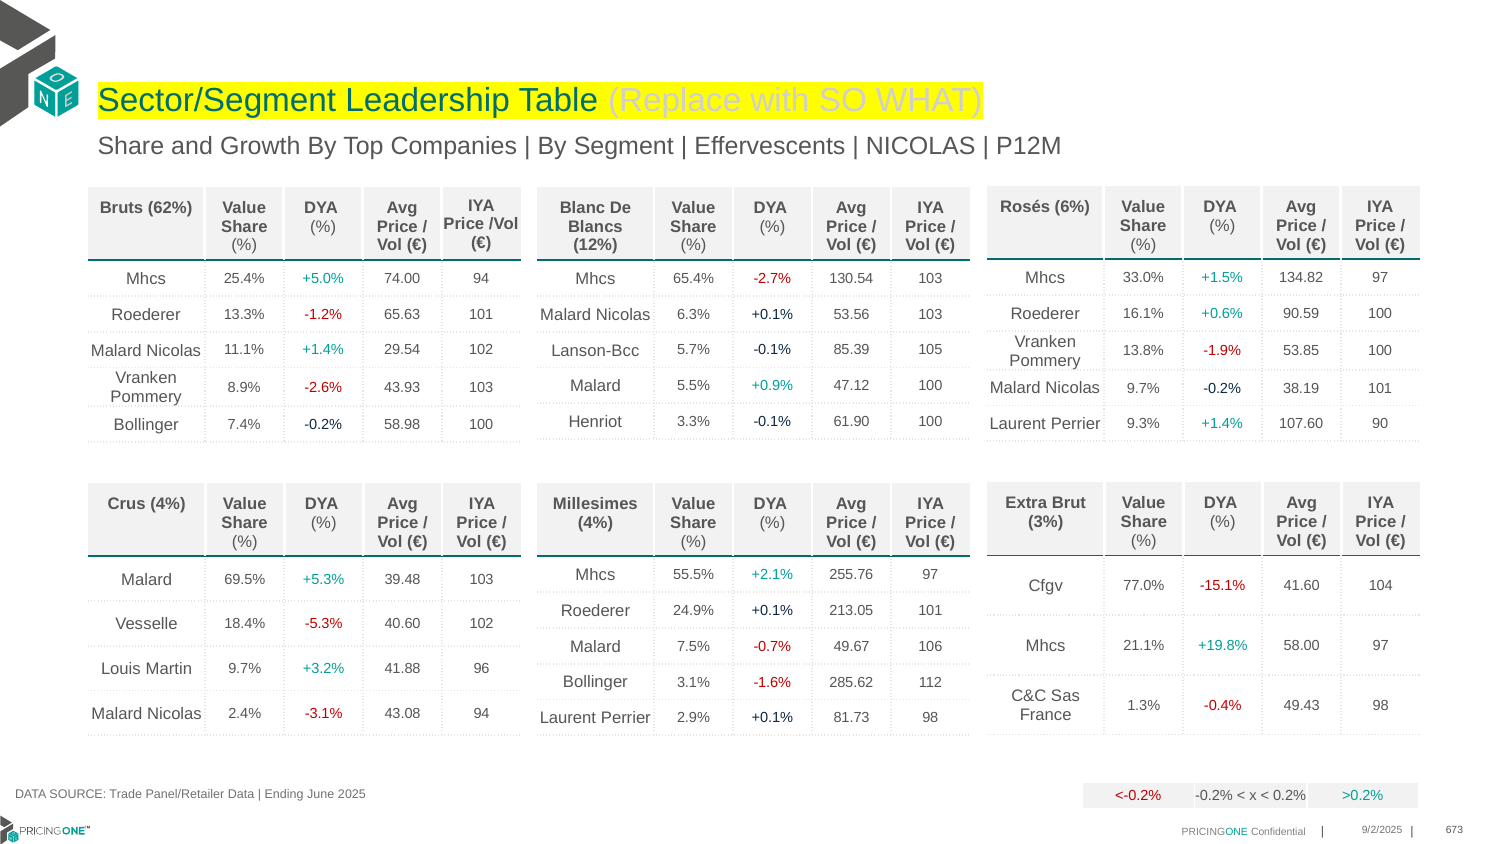

# Sector/Segment Leadership Table (Replace with SO WHAT)
Share and Growth By Top Companies | By Segment | Effervescents | NICOLAS | P12M
| Rosés (6%) | Value Share (%) | DYA (%) | Avg Price /Vol (€) | IYA Price /Vol (€) |
| --- | --- | --- | --- | --- |
| Mhcs | 33.0% | +1.5% | 134.82 | 97 |
| Roederer | 16.1% | +0.6% | 90.59 | 100 |
| Vranken Pommery | 13.8% | -1.9% | 53.85 | 100 |
| Malard Nicolas | 9.7% | -0.2% | 38.19 | 101 |
| Laurent Perrier | 9.3% | +1.4% | 107.60 | 90 |
| Bruts (62%) | Value Share (%) | DYA (%) | Avg Price /Vol (€) | IYA Price /Vol (€) |
| --- | --- | --- | --- | --- |
| Mhcs | 25.4% | +5.0% | 74.00 | 94 |
| Roederer | 13.3% | -1.2% | 65.63 | 101 |
| Malard Nicolas | 11.1% | +1.4% | 29.54 | 102 |
| Vranken Pommery | 8.9% | -2.6% | 43.93 | 103 |
| Bollinger | 7.4% | -0.2% | 58.98 | 100 |
| Blanc De Blancs (12%) | Value Share (%) | DYA (%) | Avg Price /Vol (€) | IYA Price /Vol (€) |
| --- | --- | --- | --- | --- |
| Mhcs | 65.4% | -2.7% | 130.54 | 103 |
| Malard Nicolas | 6.3% | +0.1% | 53.56 | 103 |
| Lanson-Bcc | 5.7% | -0.1% | 85.39 | 105 |
| Malard | 5.5% | +0.9% | 47.12 | 100 |
| Henriot | 3.3% | -0.1% | 61.90 | 100 |
| Extra Brut (3%) | Value Share (%) | DYA (%) | Avg Price /Vol (€) | IYA Price /Vol (€) |
| --- | --- | --- | --- | --- |
| Cfgv | 77.0% | -15.1% | 41.60 | 104 |
| Mhcs | 21.1% | +19.8% | 58.00 | 97 |
| C&C Sas France | 1.3% | -0.4% | 49.43 | 98 |
| Crus (4%) | Value Share (%) | DYA (%) | Avg Price /Vol (€) | IYA Price /Vol (€) |
| --- | --- | --- | --- | --- |
| Malard | 69.5% | +5.3% | 39.48 | 103 |
| Vesselle | 18.4% | -5.3% | 40.60 | 102 |
| Louis Martin | 9.7% | +3.2% | 41.88 | 96 |
| Malard Nicolas | 2.4% | -3.1% | 43.08 | 94 |
| Millesimes (4%) | Value Share (%) | DYA (%) | Avg Price /Vol (€) | IYA Price /Vol (€) |
| --- | --- | --- | --- | --- |
| Mhcs | 55.5% | +2.1% | 255.76 | 97 |
| Roederer | 24.9% | +0.1% | 213.05 | 101 |
| Malard | 7.5% | -0.7% | 49.67 | 106 |
| Bollinger | 3.1% | -1.6% | 285.62 | 112 |
| Laurent Perrier | 2.9% | +0.1% | 81.73 | 98 |
DATA SOURCE: Trade Panel/Retailer Data | Ending June 2025
| <-0.2% | -0.2% < x < 0.2% | >0.2% |
| --- | --- | --- |

9/2/2025
673